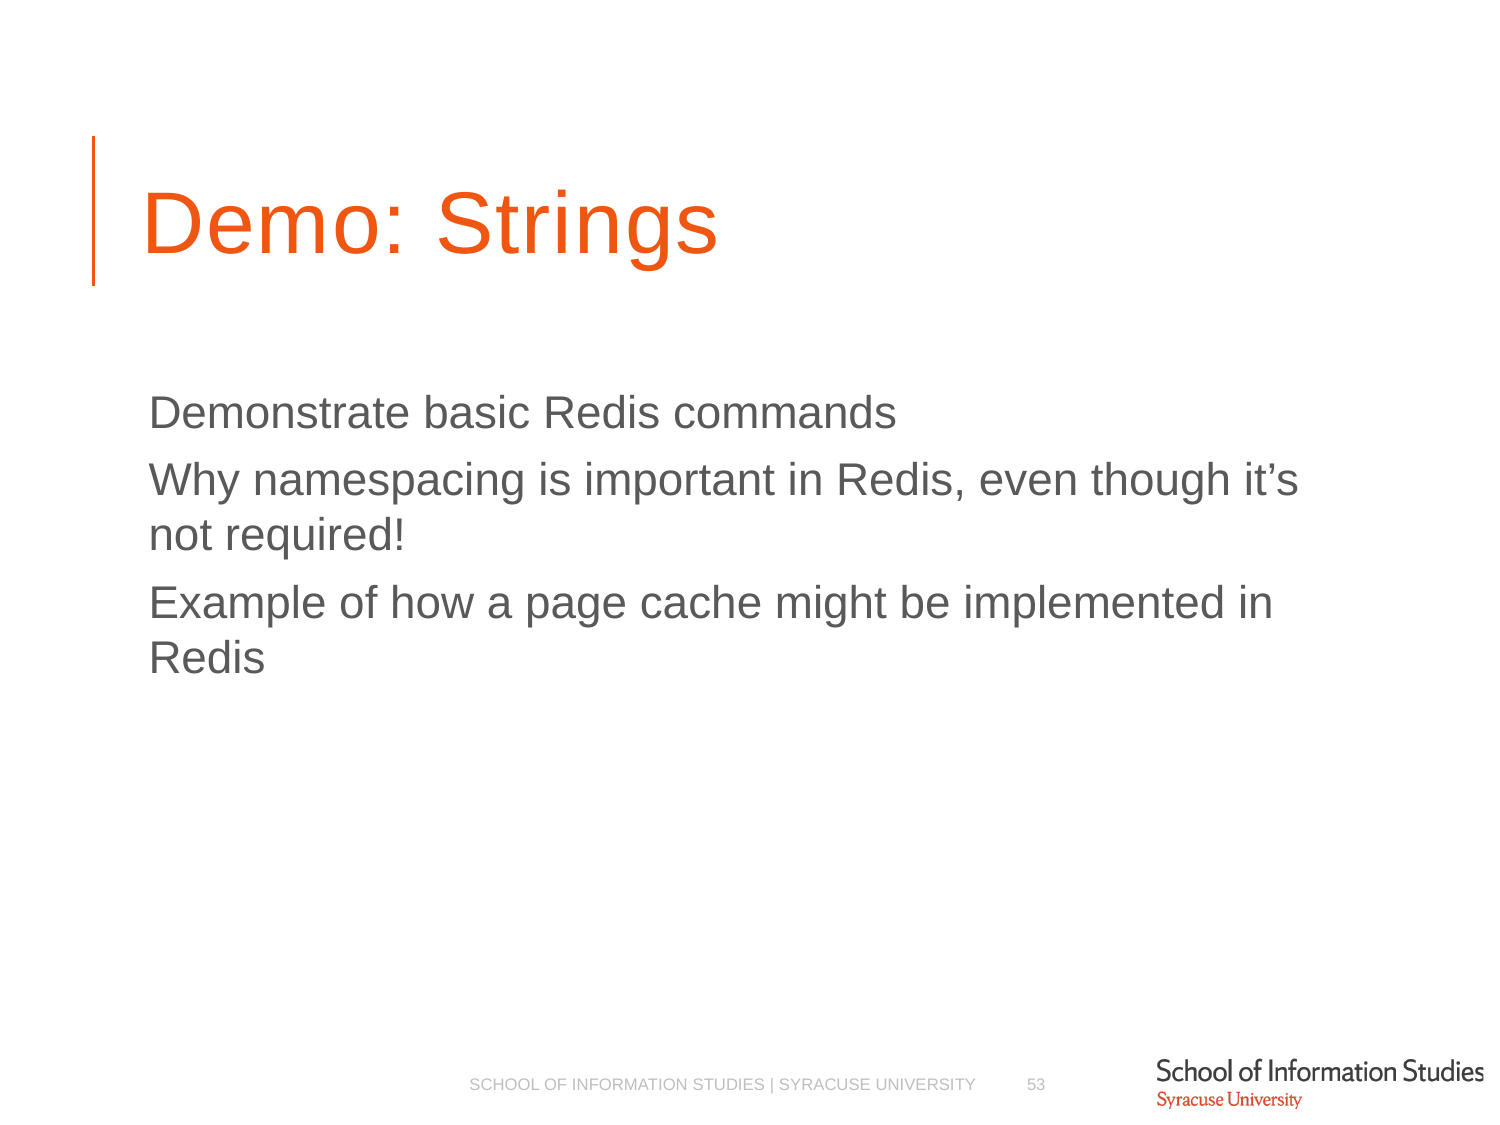

# Demo: Strings
Demonstrate basic Redis commands
Why namespacing is important in Redis, even though it’s
not required!
Example of how a page cache might be implemented in Redis
School of Information Studies | Syracuse University
53